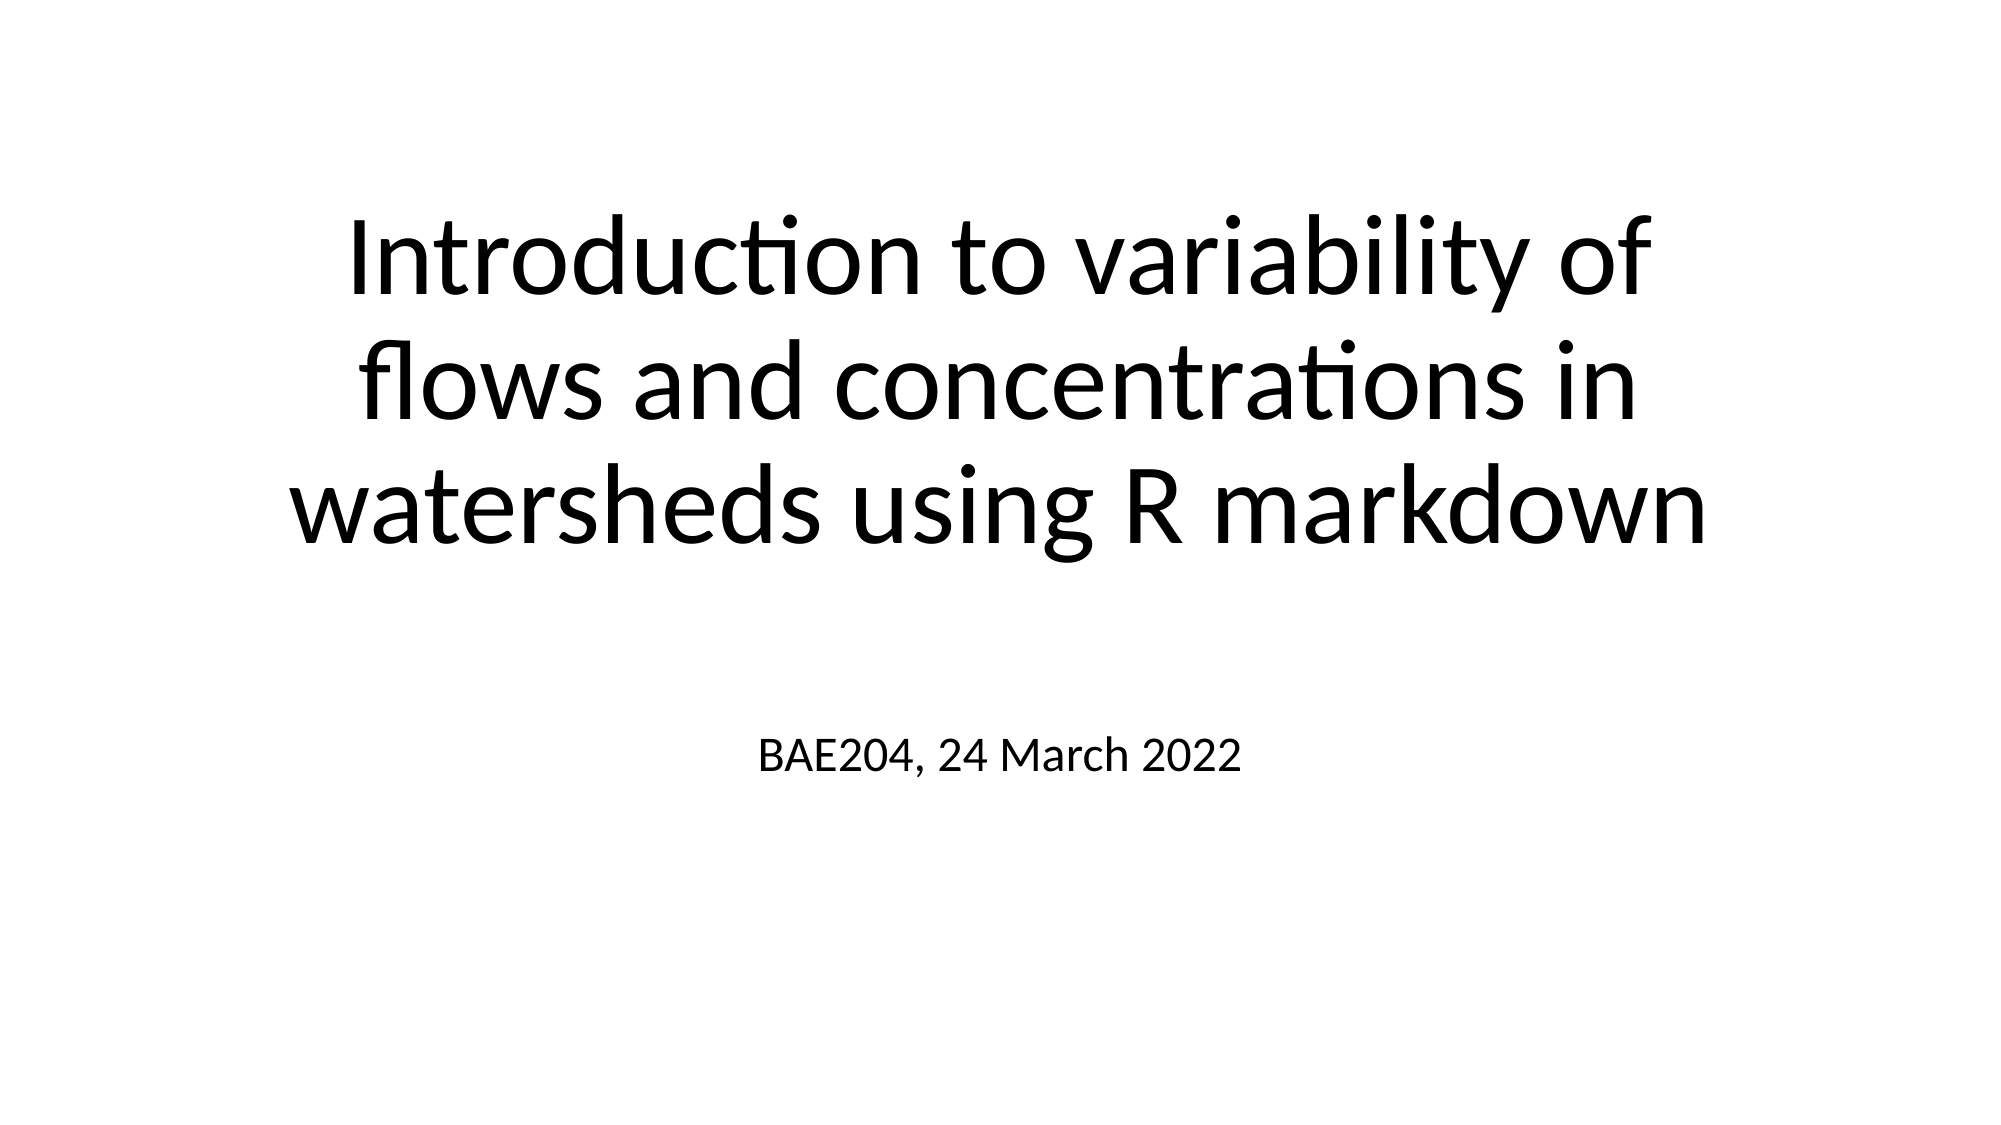

# Introduction to variability of flows and concentrations in watersheds using R markdown
BAE204, 24 March 2022